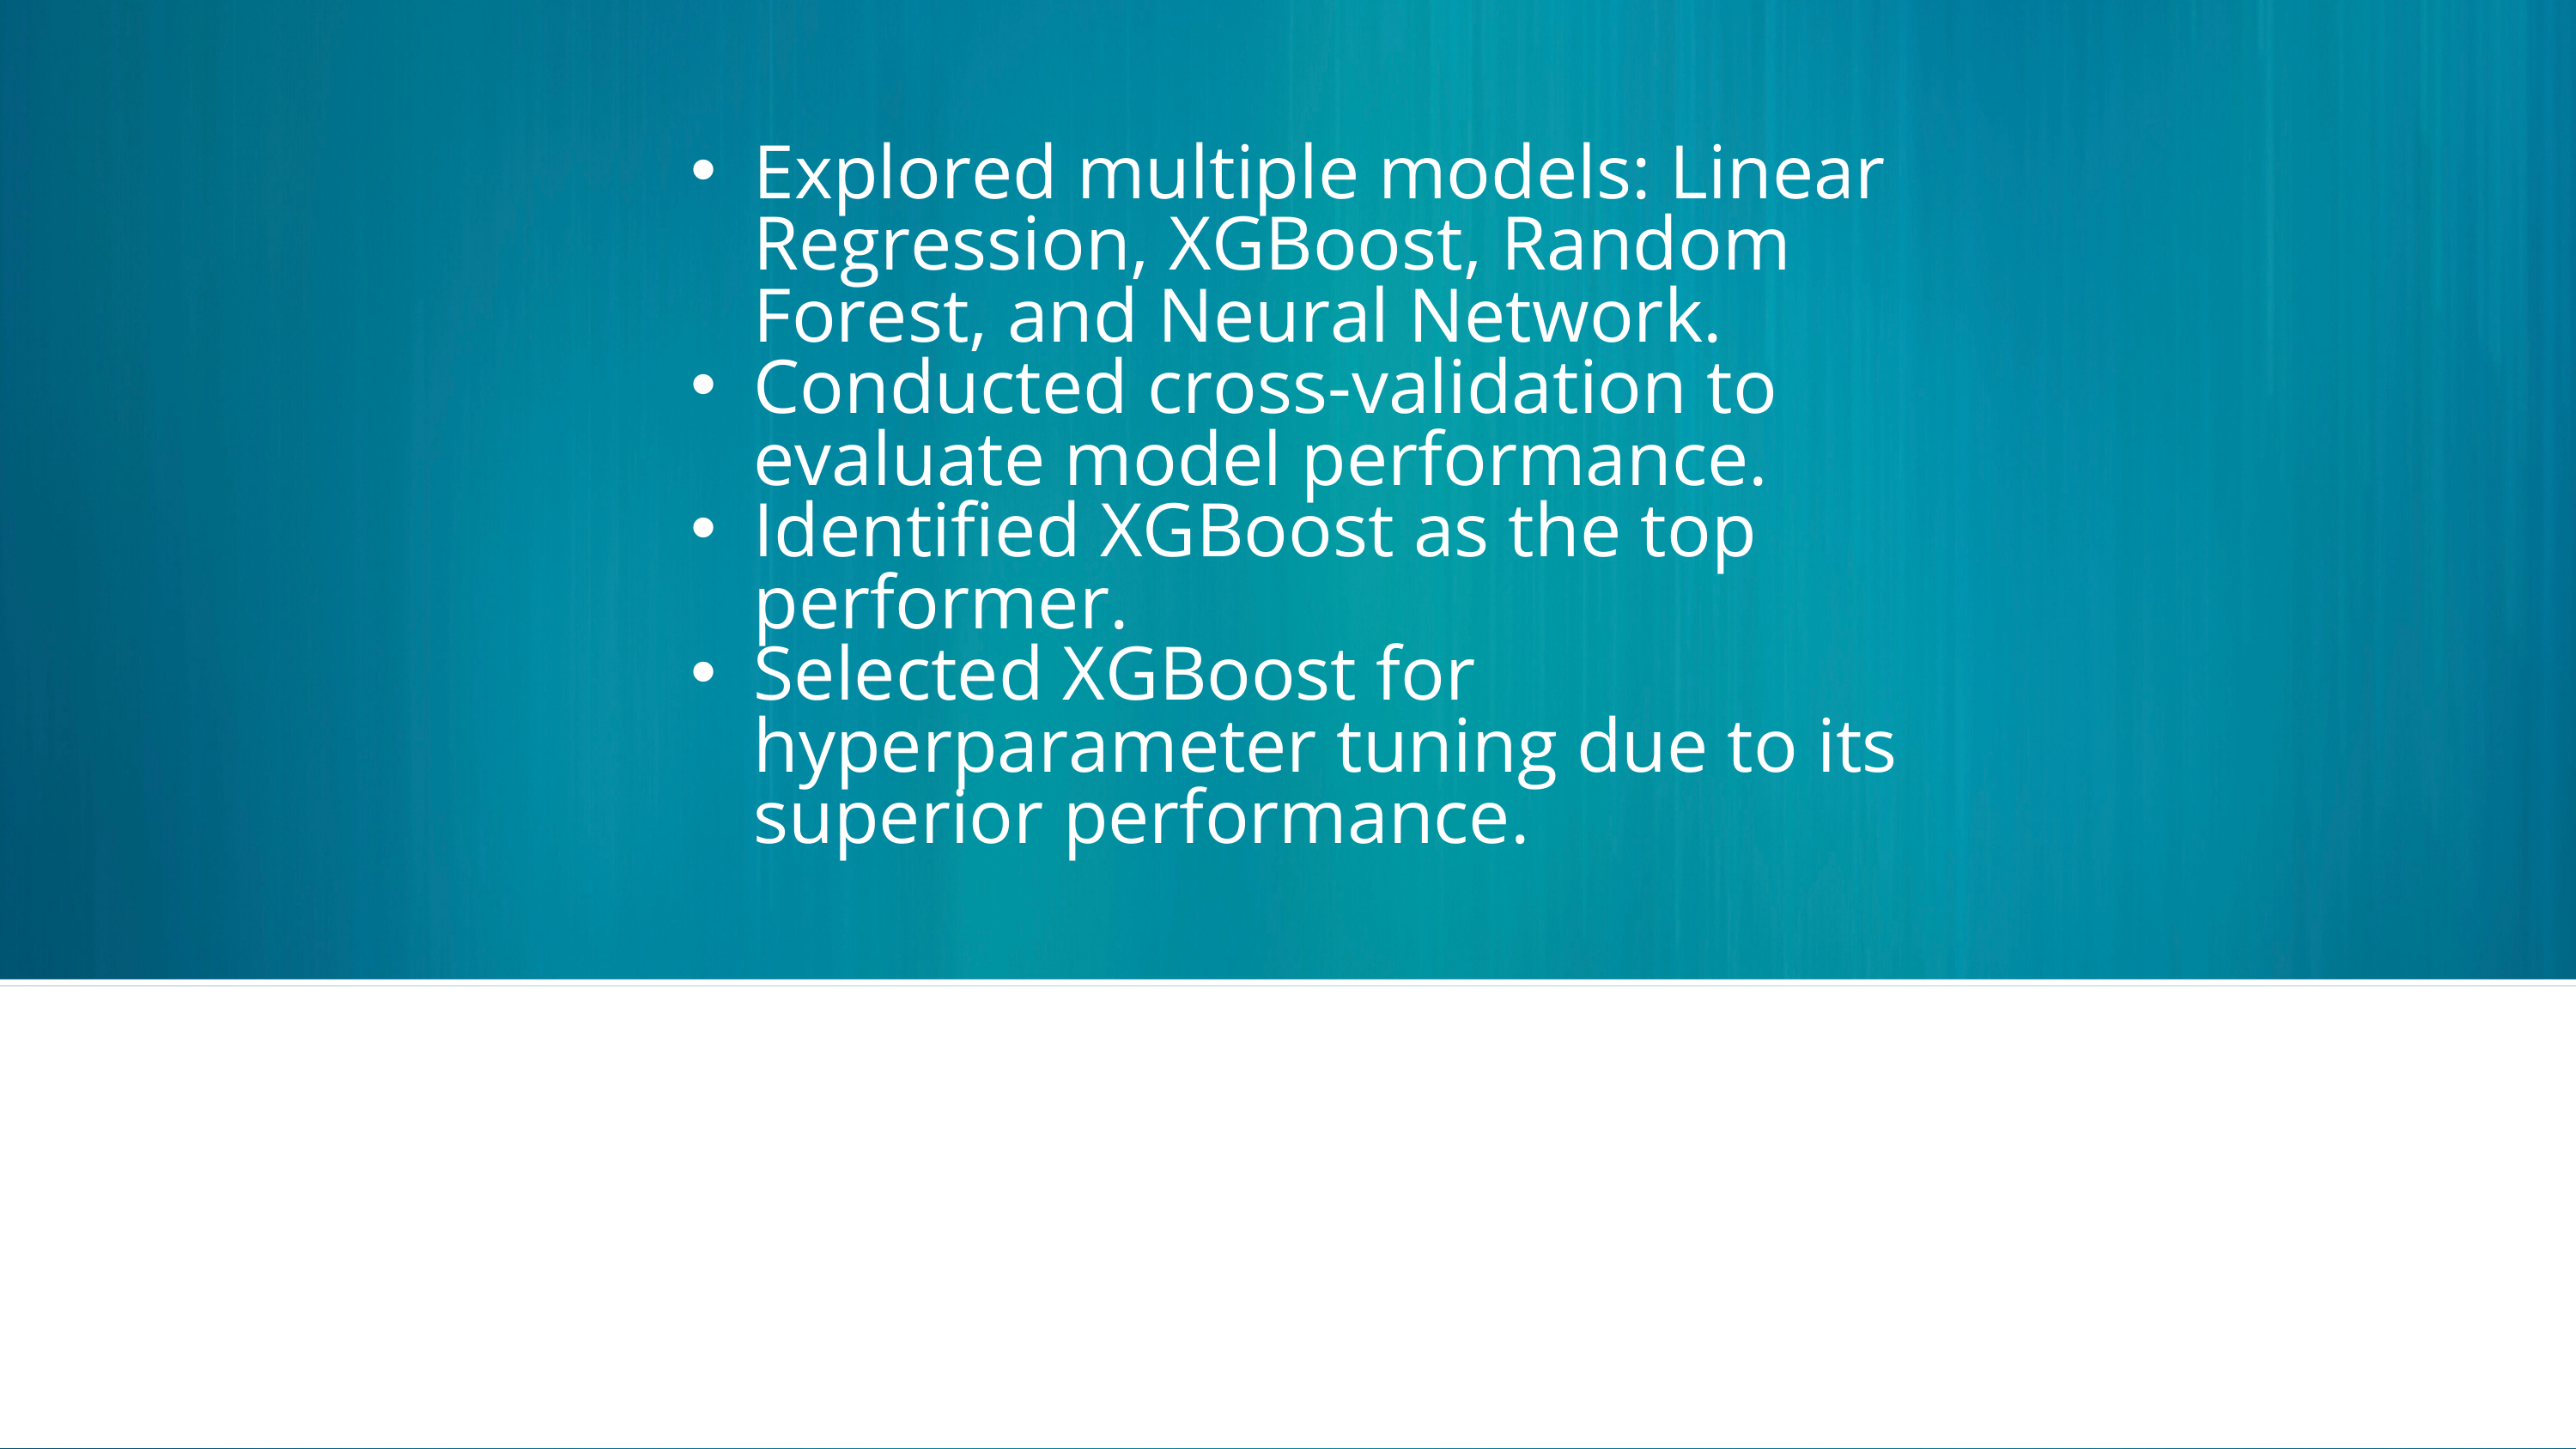

Explored multiple models: Linear Regression, XGBoost, Random Forest, and Neural Network.
Conducted cross-validation to evaluate model performance.
Identified XGBoost as the top performer.
Selected XGBoost for hyperparameter tuning due to its superior performance.